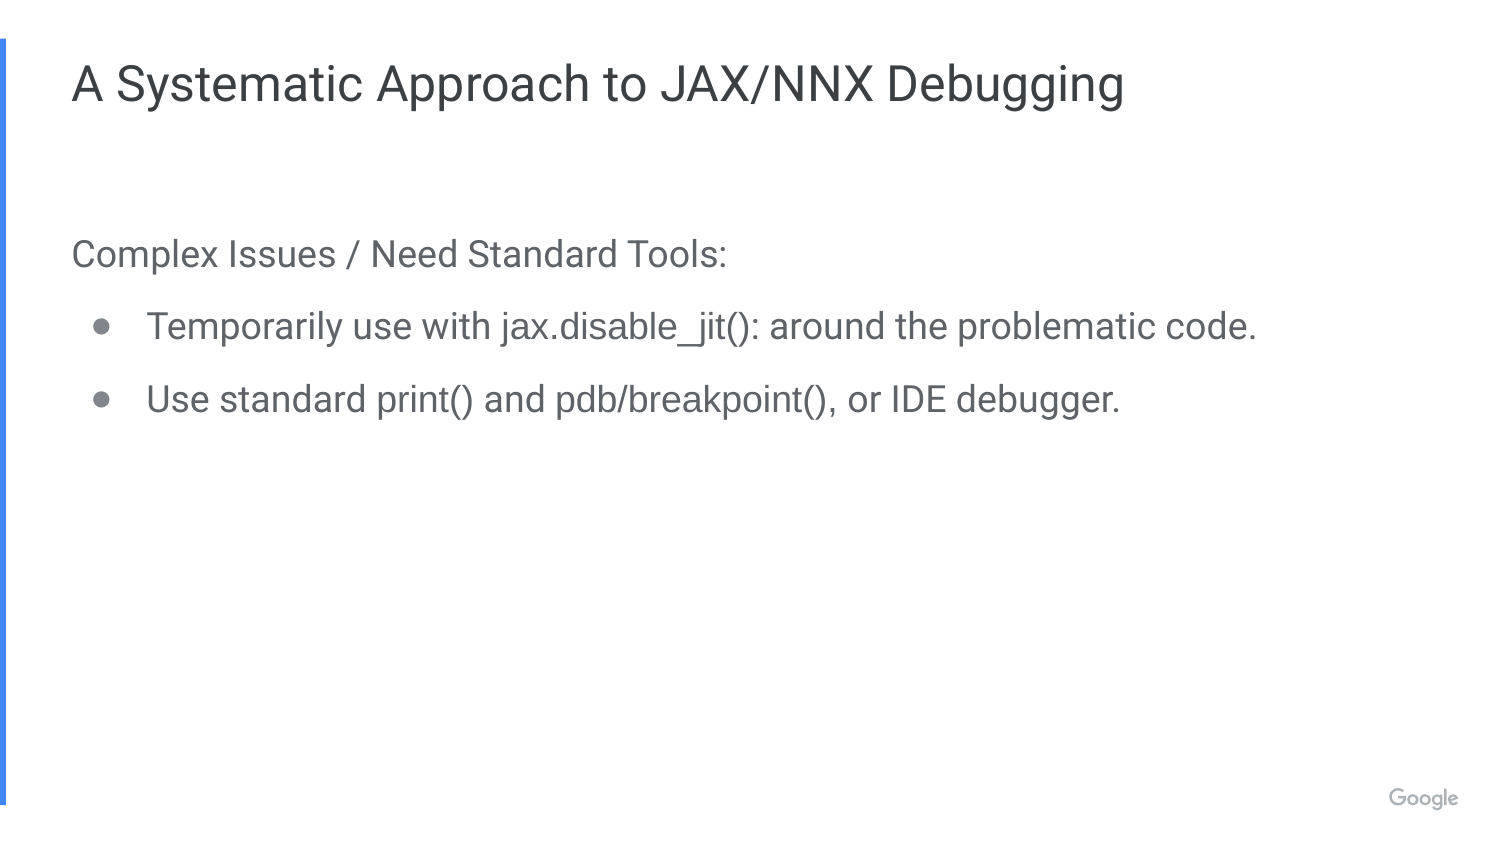

# A Systematic Approach to JAX/NNX Debugging
Complex Issues / Need Standard Tools:
Temporarily use with jax.disable_jit(): around the problematic code.
Use standard print() and pdb/breakpoint(), or IDE debugger.